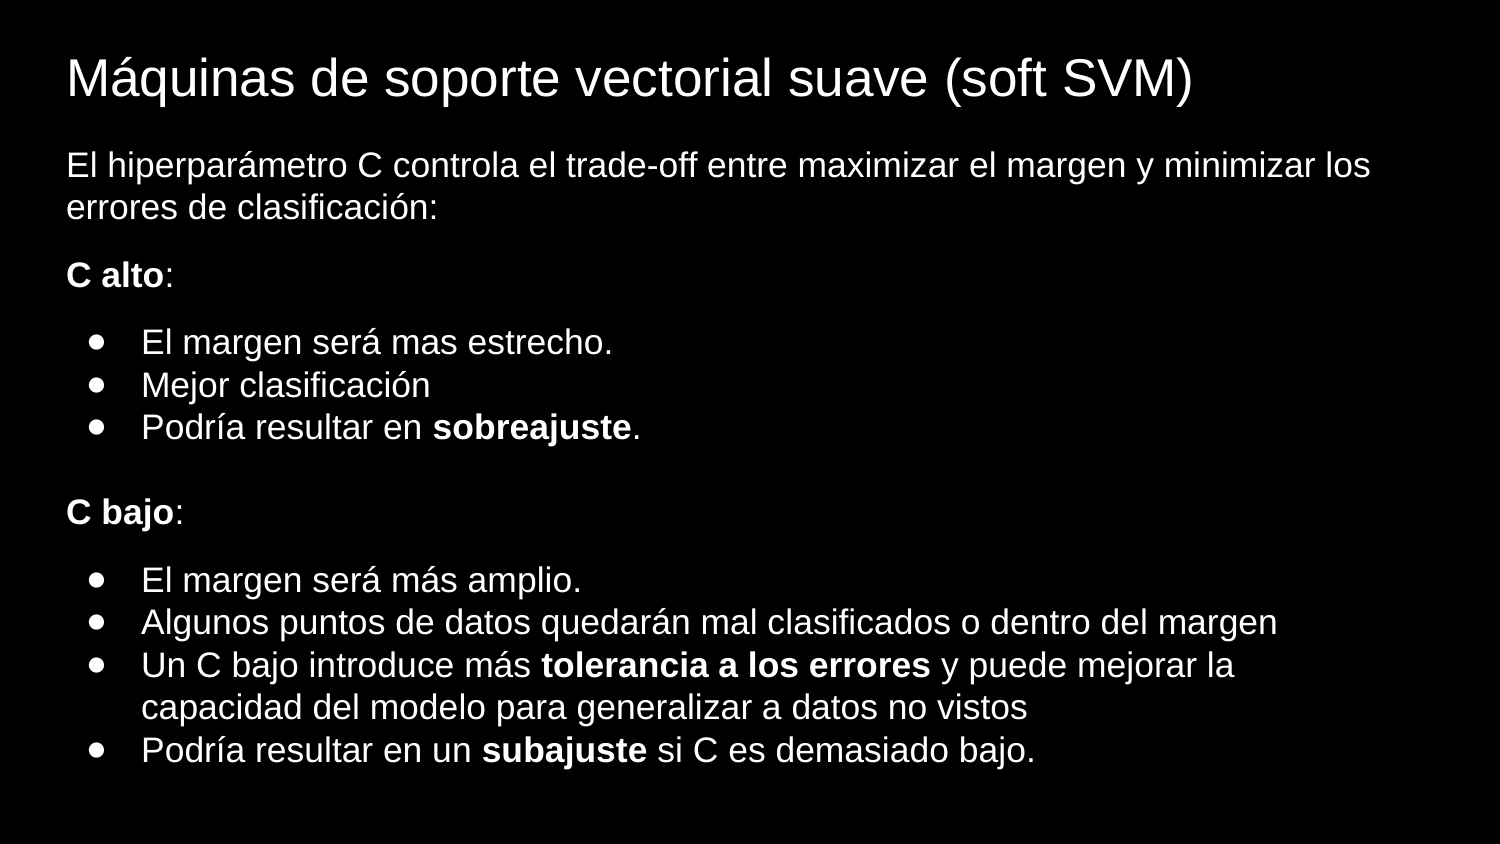

# Máquinas de soporte vectorial suave (soft SVM)
El hiperparámetro C controla el trade-off entre maximizar el margen y minimizar los errores de clasificación:
C alto:
El margen será mas estrecho.
Mejor clasificación
Podría resultar en sobreajuste.

C bajo:
El margen será más amplio.
Algunos puntos de datos quedarán mal clasificados o dentro del margen
Un C bajo introduce más tolerancia a los errores y puede mejorar la capacidad del modelo para generalizar a datos no vistos
Podría resultar en un subajuste si C es demasiado bajo.